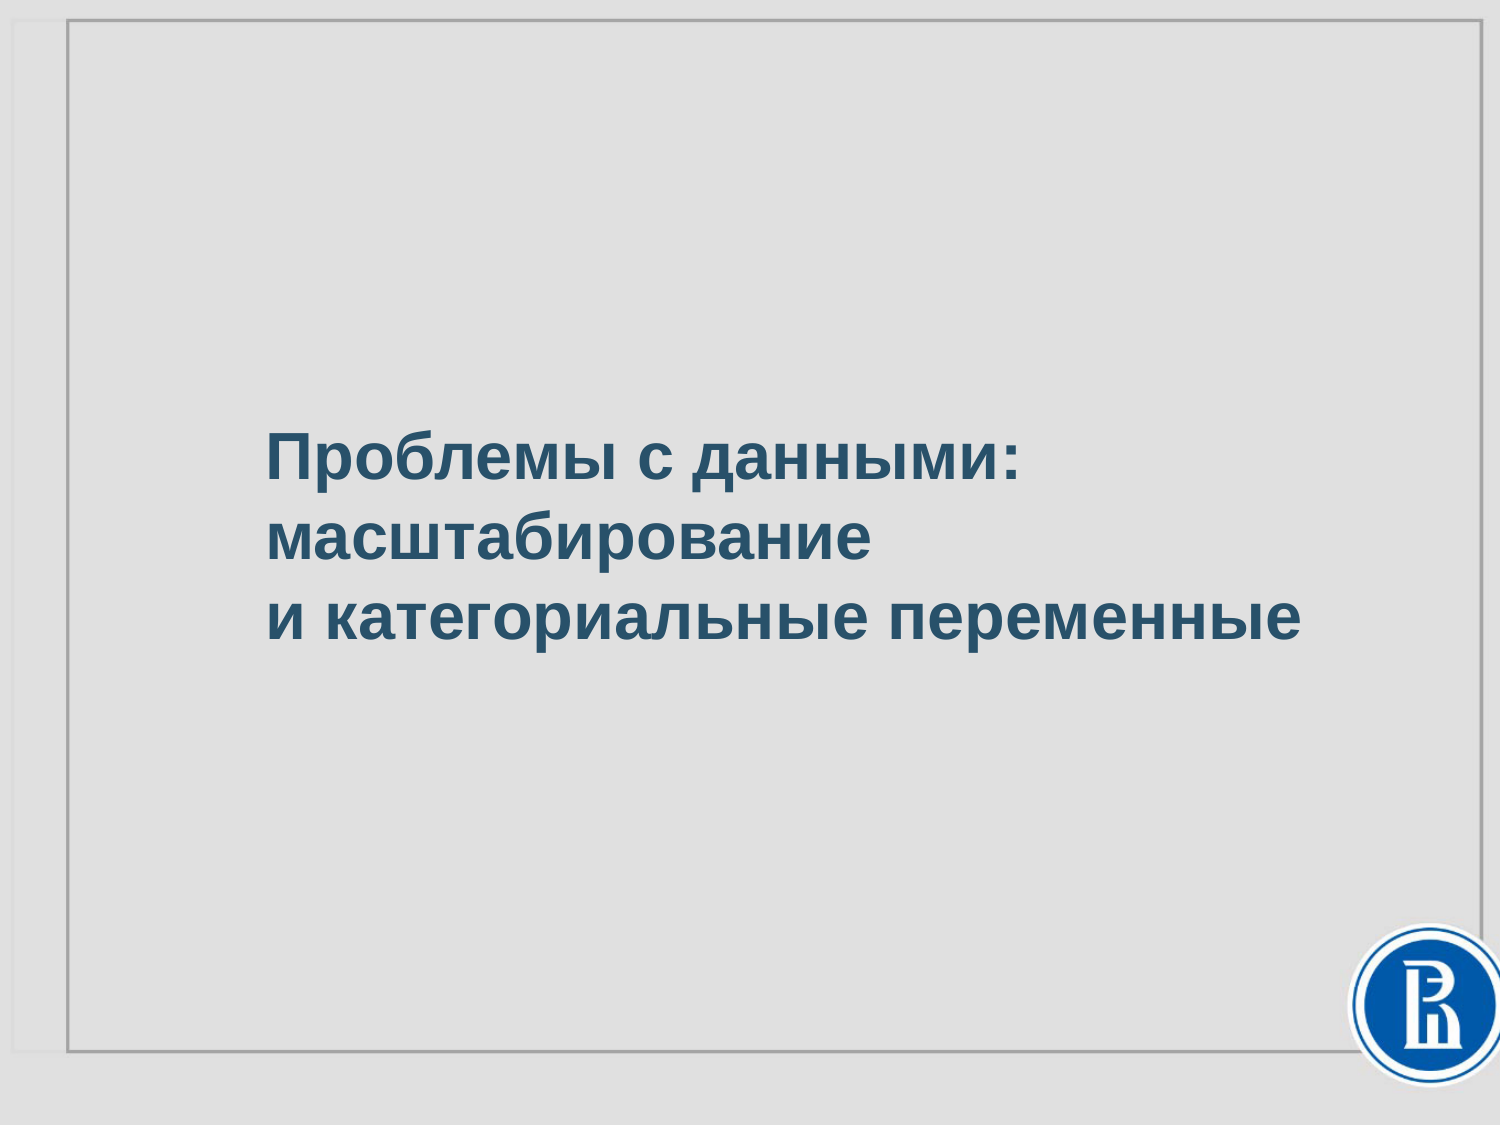

Проблемы с данными: масштабирование
и категориальные переменные